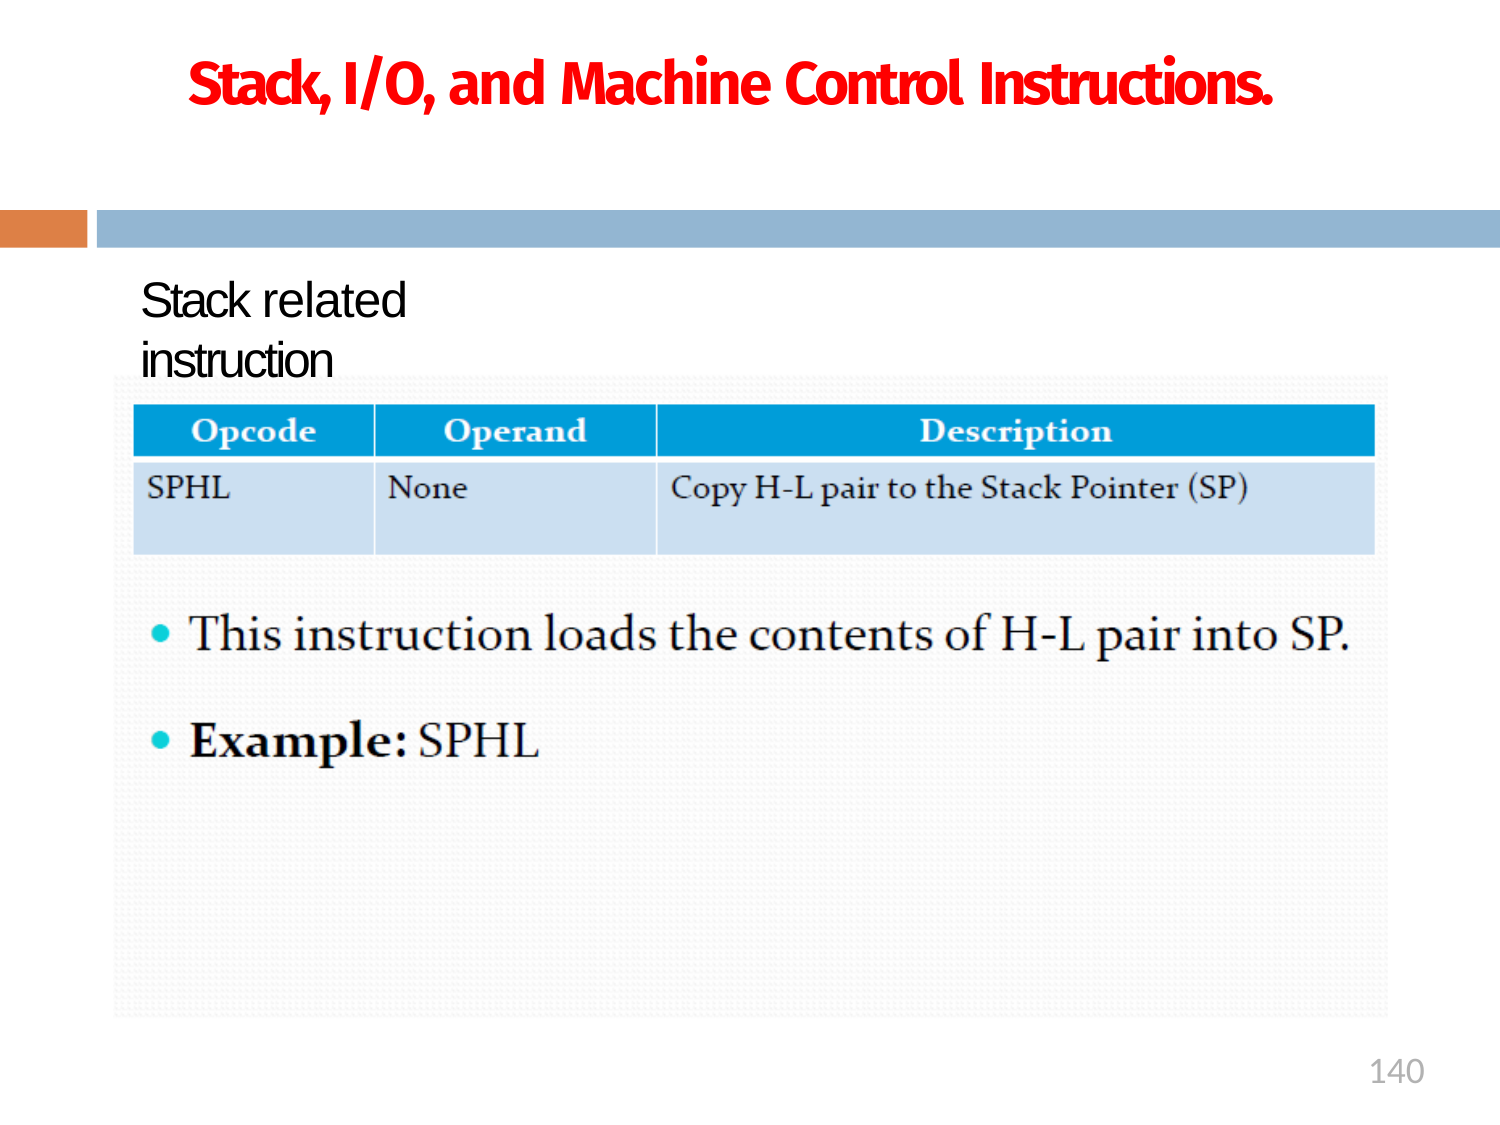

Stack, I/O, and Machine Control Instructions.
Stack related instruction

140